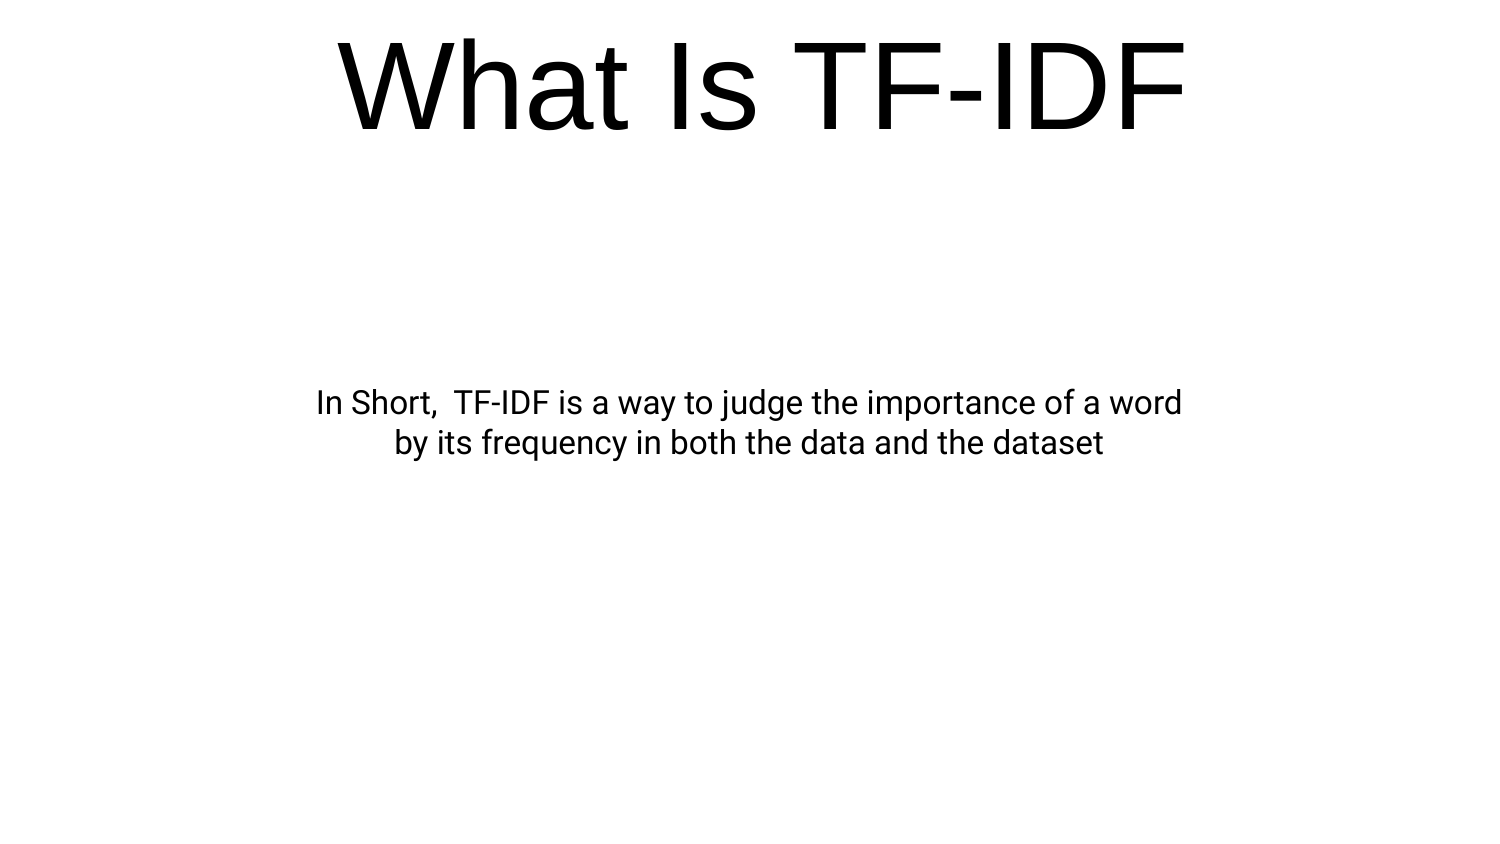

# What Is TF-IDF
In Short,  TF-IDF is a way to judge the importance of a word by its frequency in both the data and the dataset